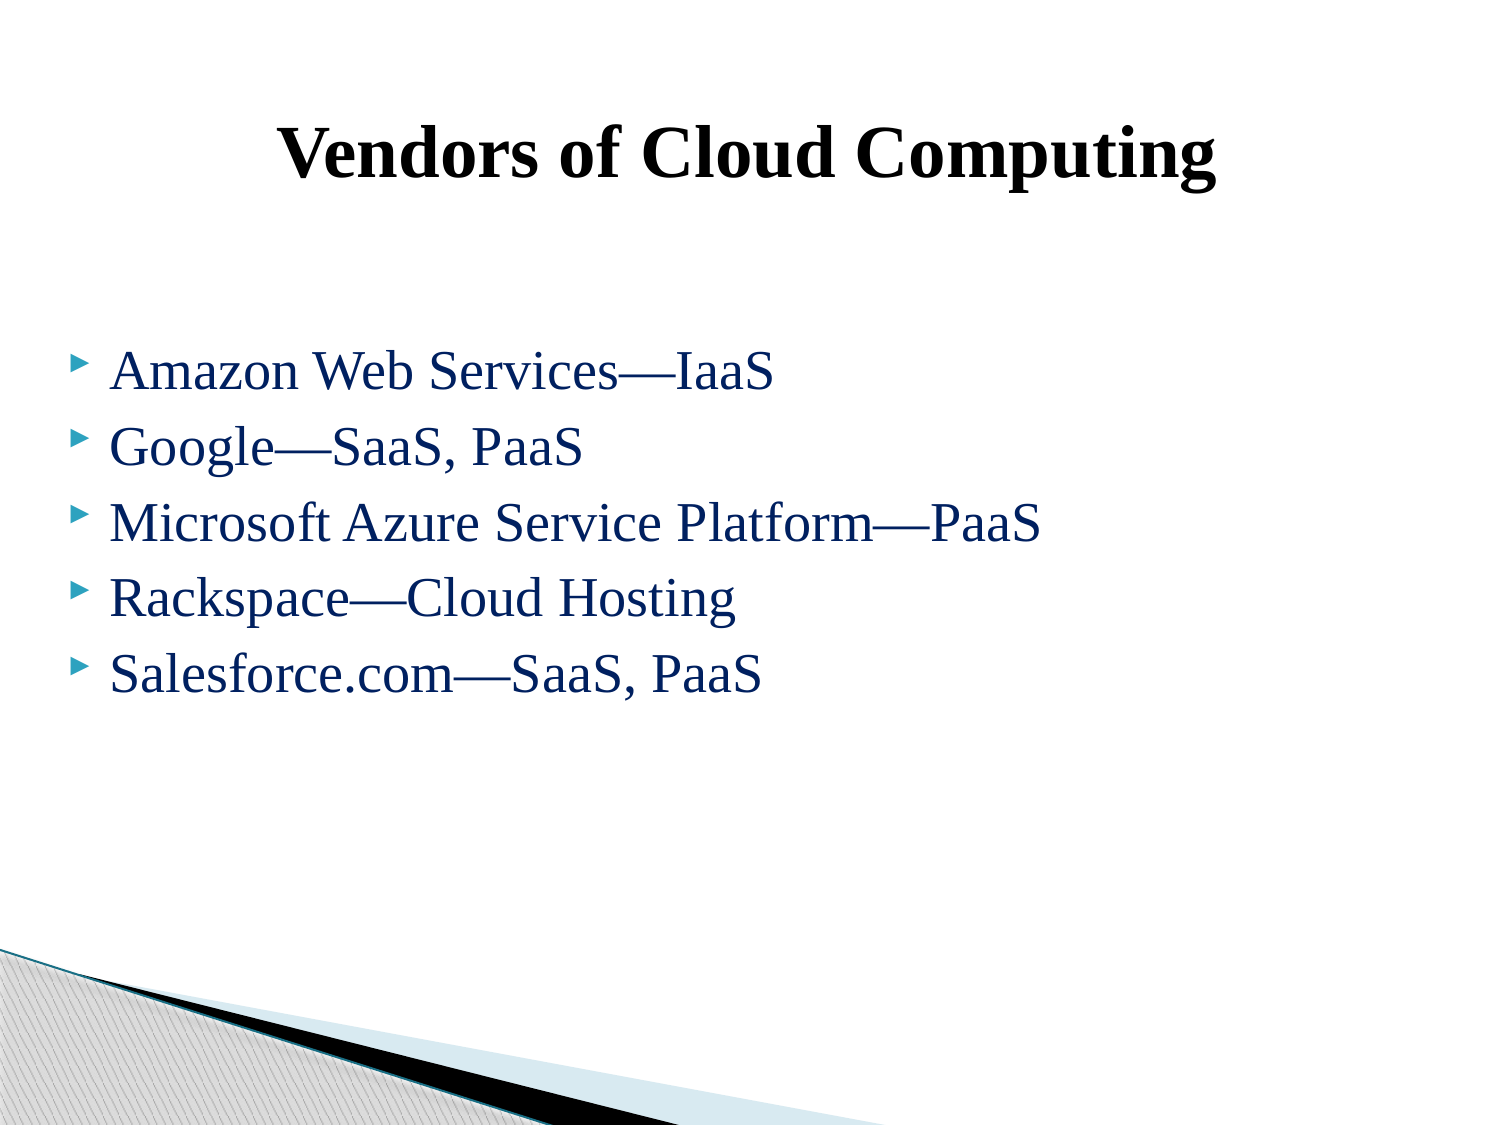

# Vendors of Cloud Computing

Amazon Web Services—IaaS
Google—SaaS, PaaS
Microsoft Azure Service Platform—PaaS
Rackspace—Cloud Hosting
Salesforce.com—SaaS, PaaS